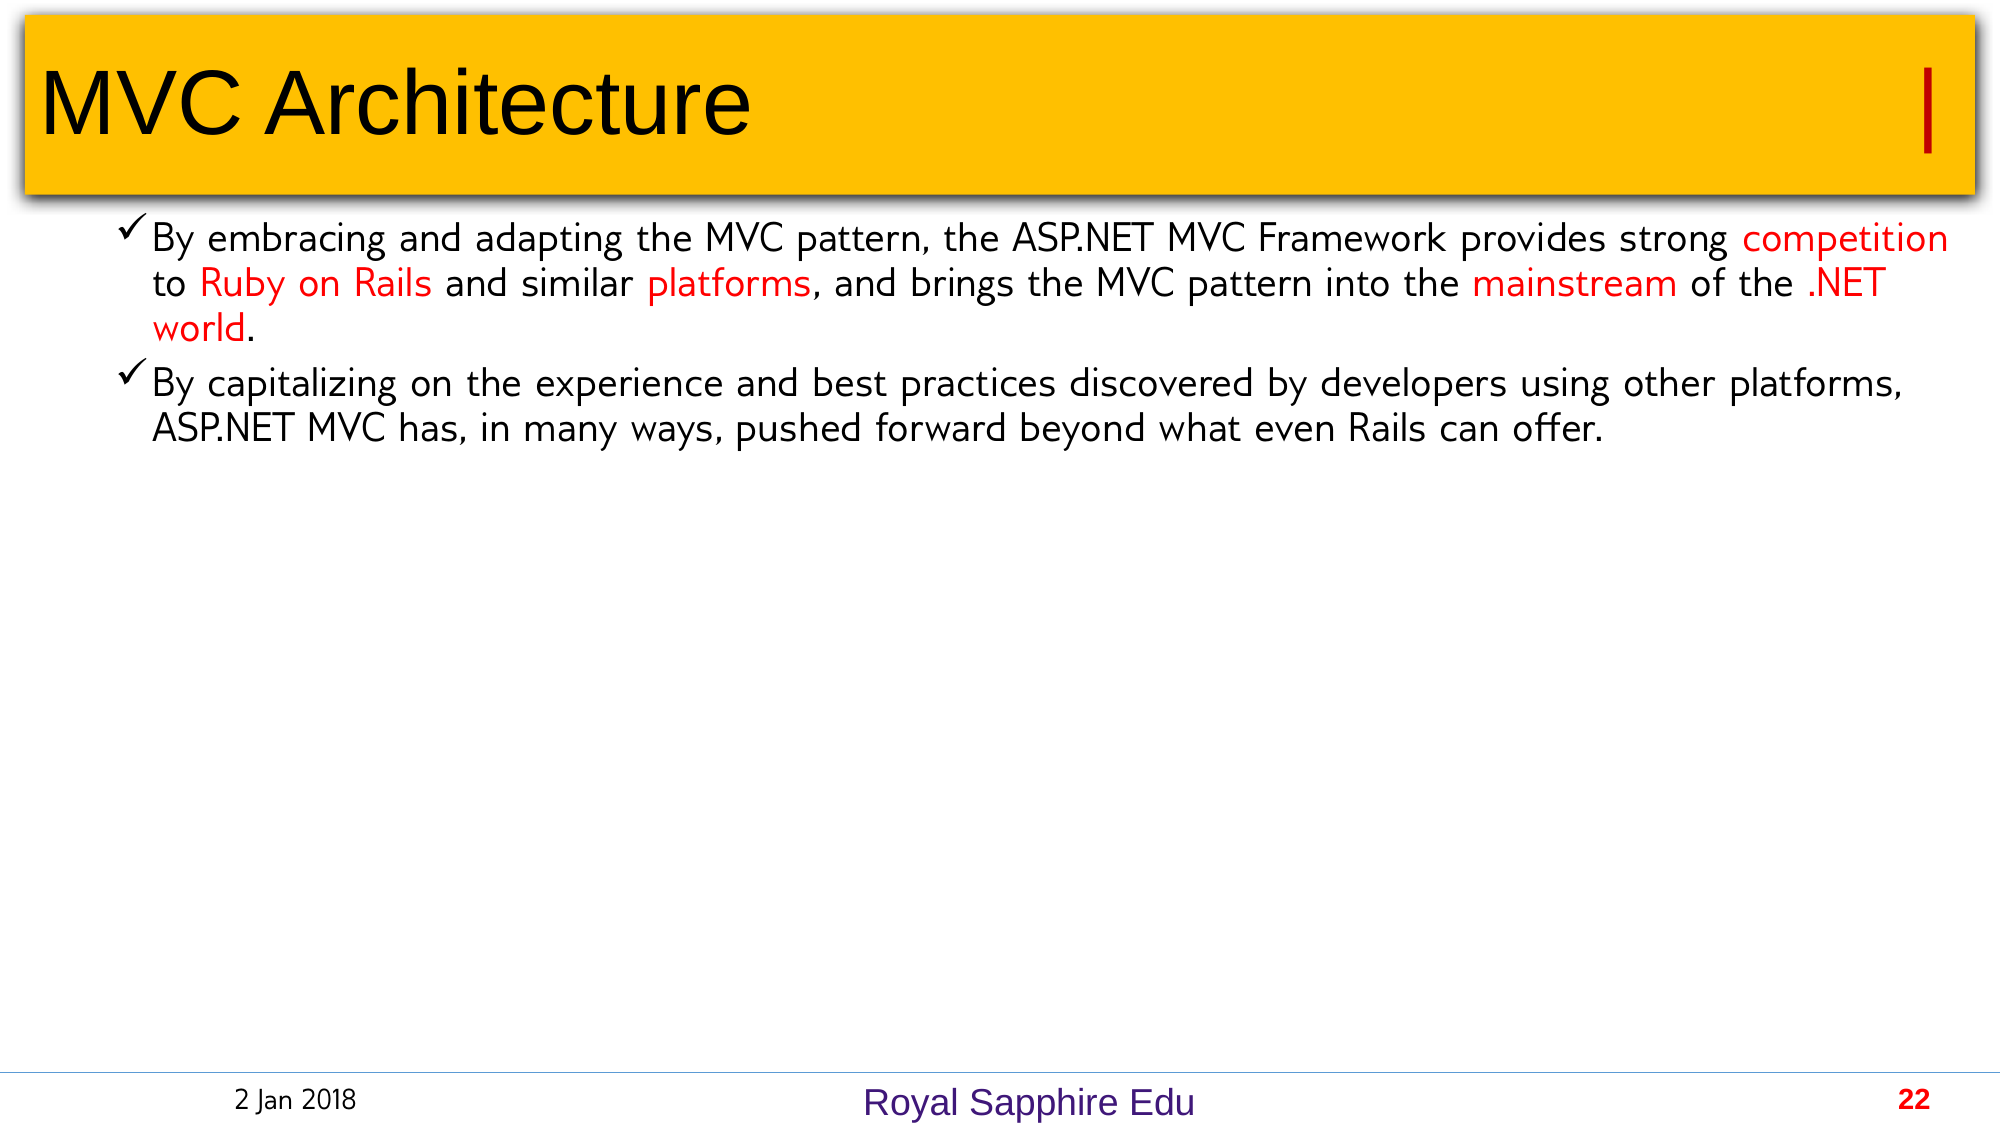

# MVC Architecture								   |
By embracing and adapting the MVC pattern, the ASP.NET MVC Framework provides strong competition to Ruby on Rails and similar platforms, and brings the MVC pattern into the mainstream of the .NET world.
By capitalizing on the experience and best practices discovered by developers using other platforms, ASP.NET MVC has, in many ways, pushed forward beyond what even Rails can offer.
2 Jan 2018
22